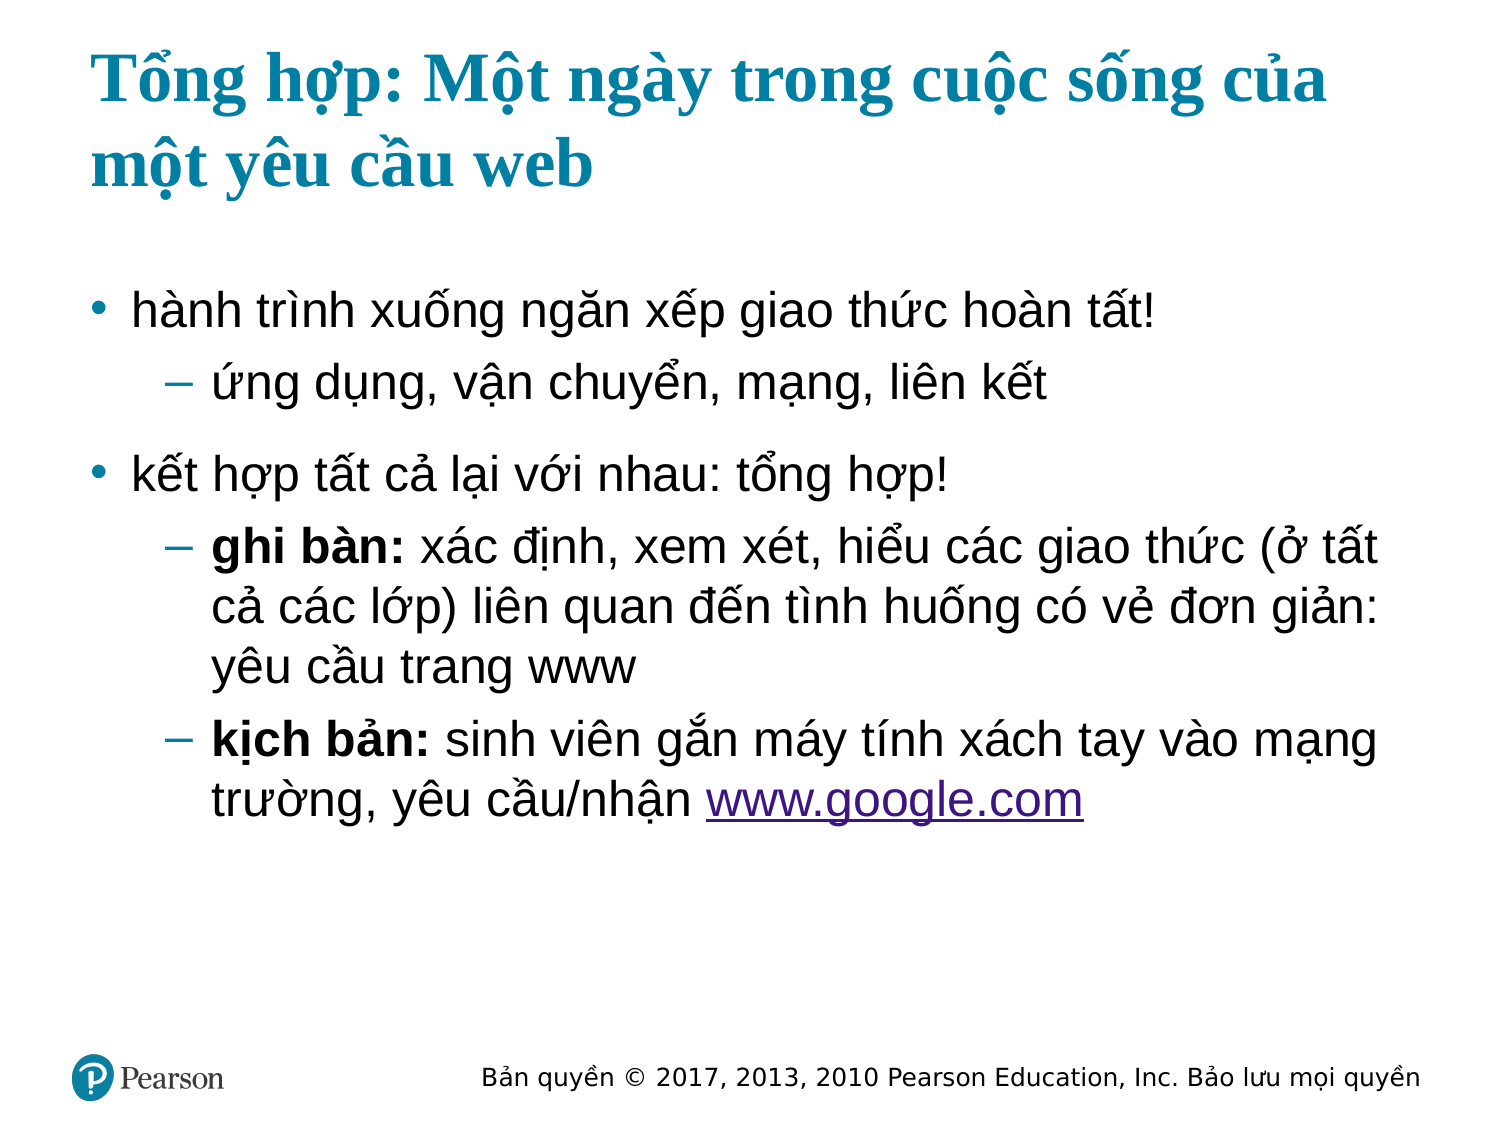

# Tổng hợp: Một ngày trong cuộc sống của một yêu cầu web
hành trình xuống ngăn xếp giao thức hoàn tất!
ứng dụng, vận chuyển, mạng, liên kết
kết hợp tất cả lại với nhau: tổng hợp!
ghi bàn: xác định, xem xét, hiểu các giao thức (ở tất cả các lớp) liên quan đến tình huống có vẻ đơn giản: yêu cầu trang www
kịch bản: sinh viên gắn máy tính xách tay vào mạng trường, yêu cầu/nhận www.google.com